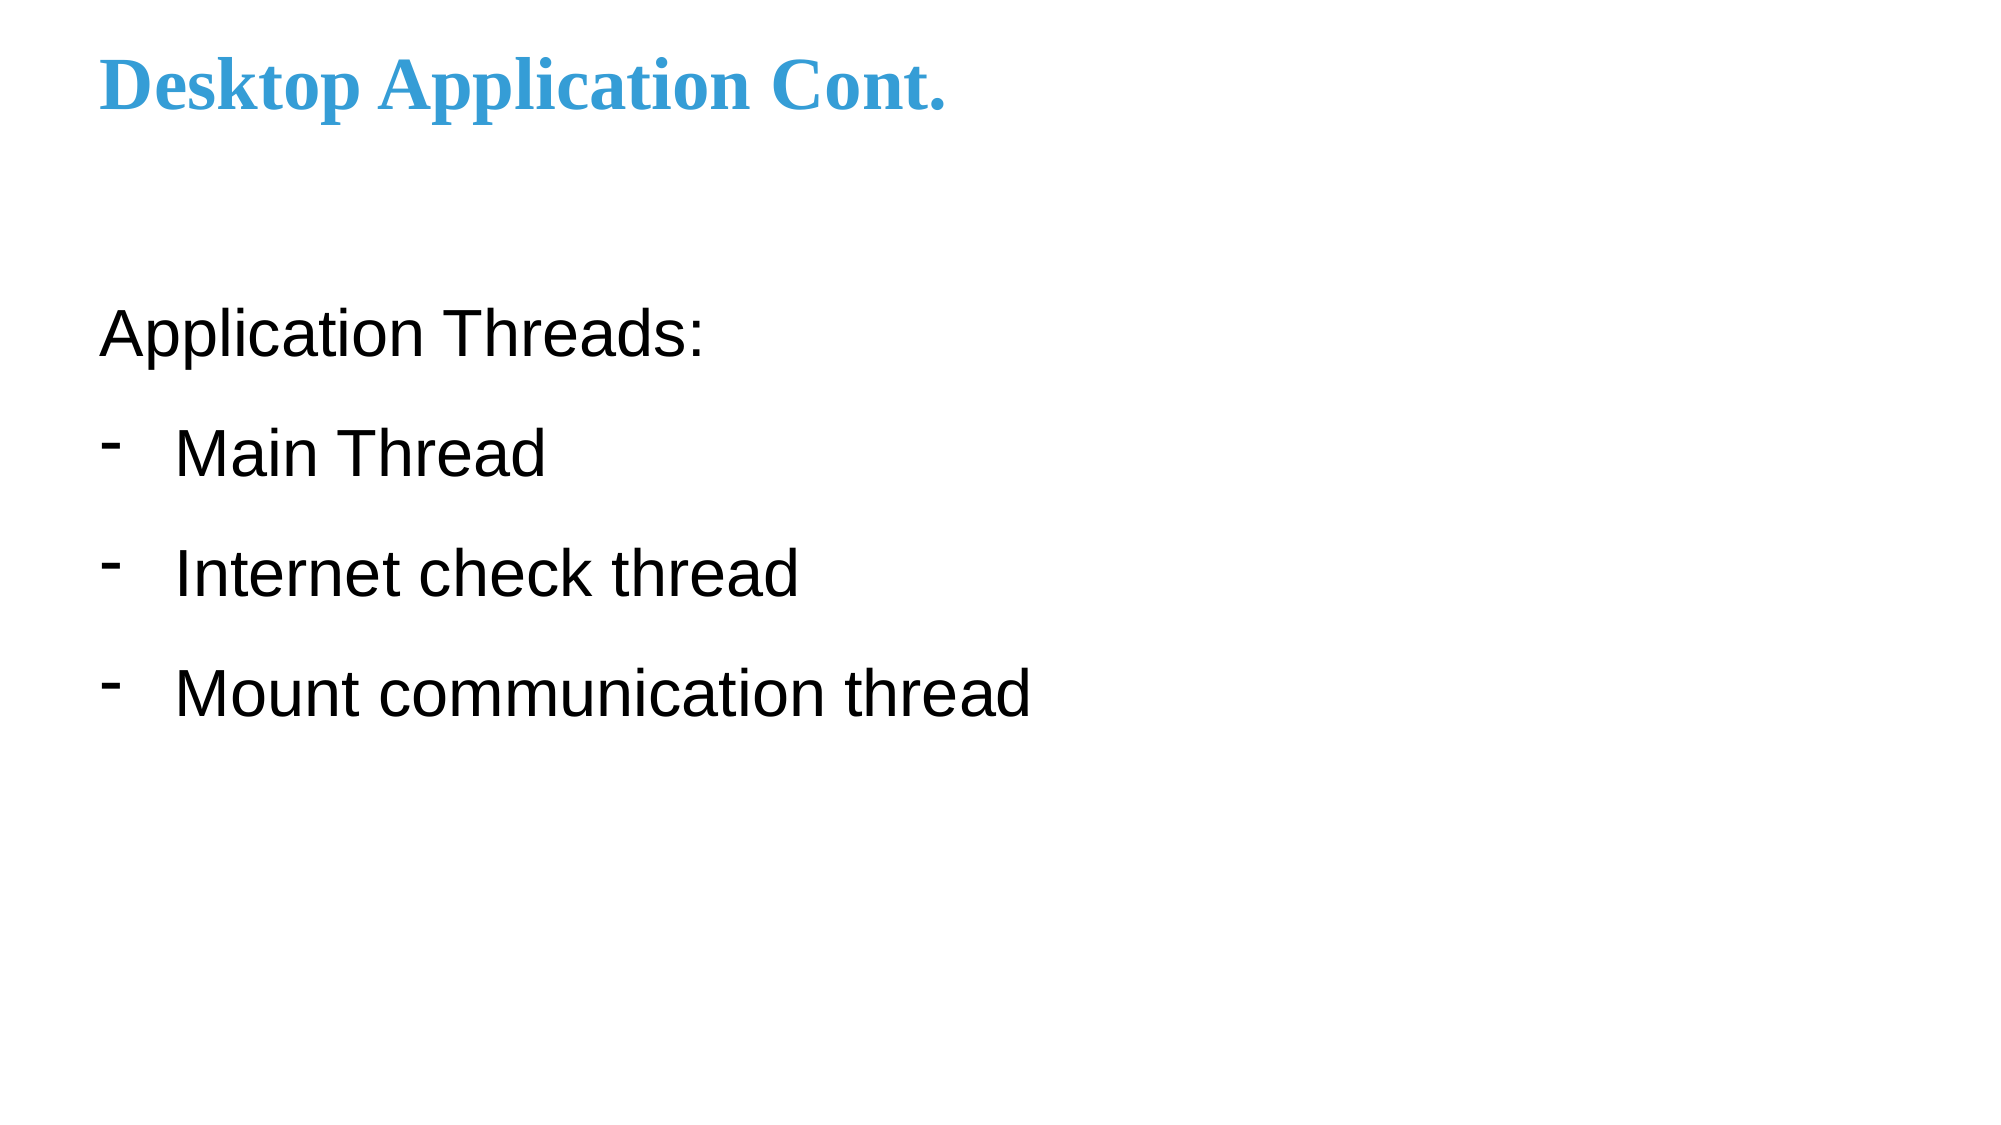

# Desktop Application Cont.
Application Threads:
Main Thread
Internet check thread
Mount communication thread